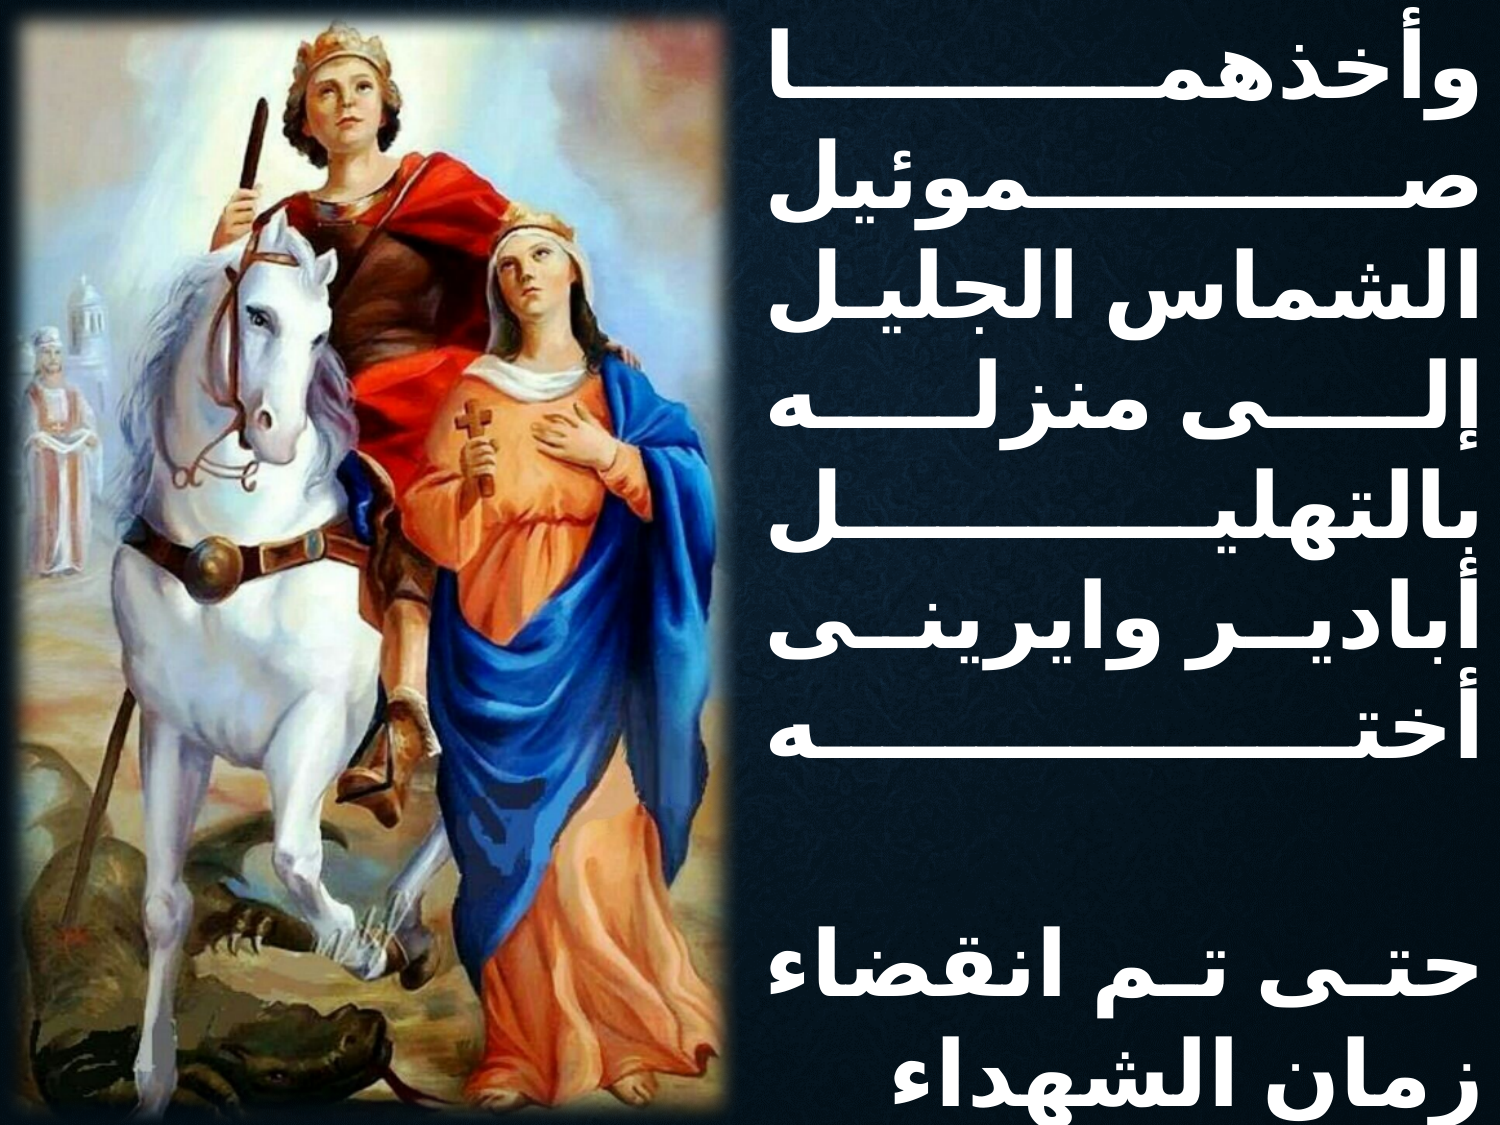

وأخذهما صموئيل
الشماس الجليل
إلى منزله بالتهليل
أبادير وايرينى أخته
حتى تم انقضاء
زمان الشهداء
فبنوا كنيسة للآباء
أبادير وايرينى أخته